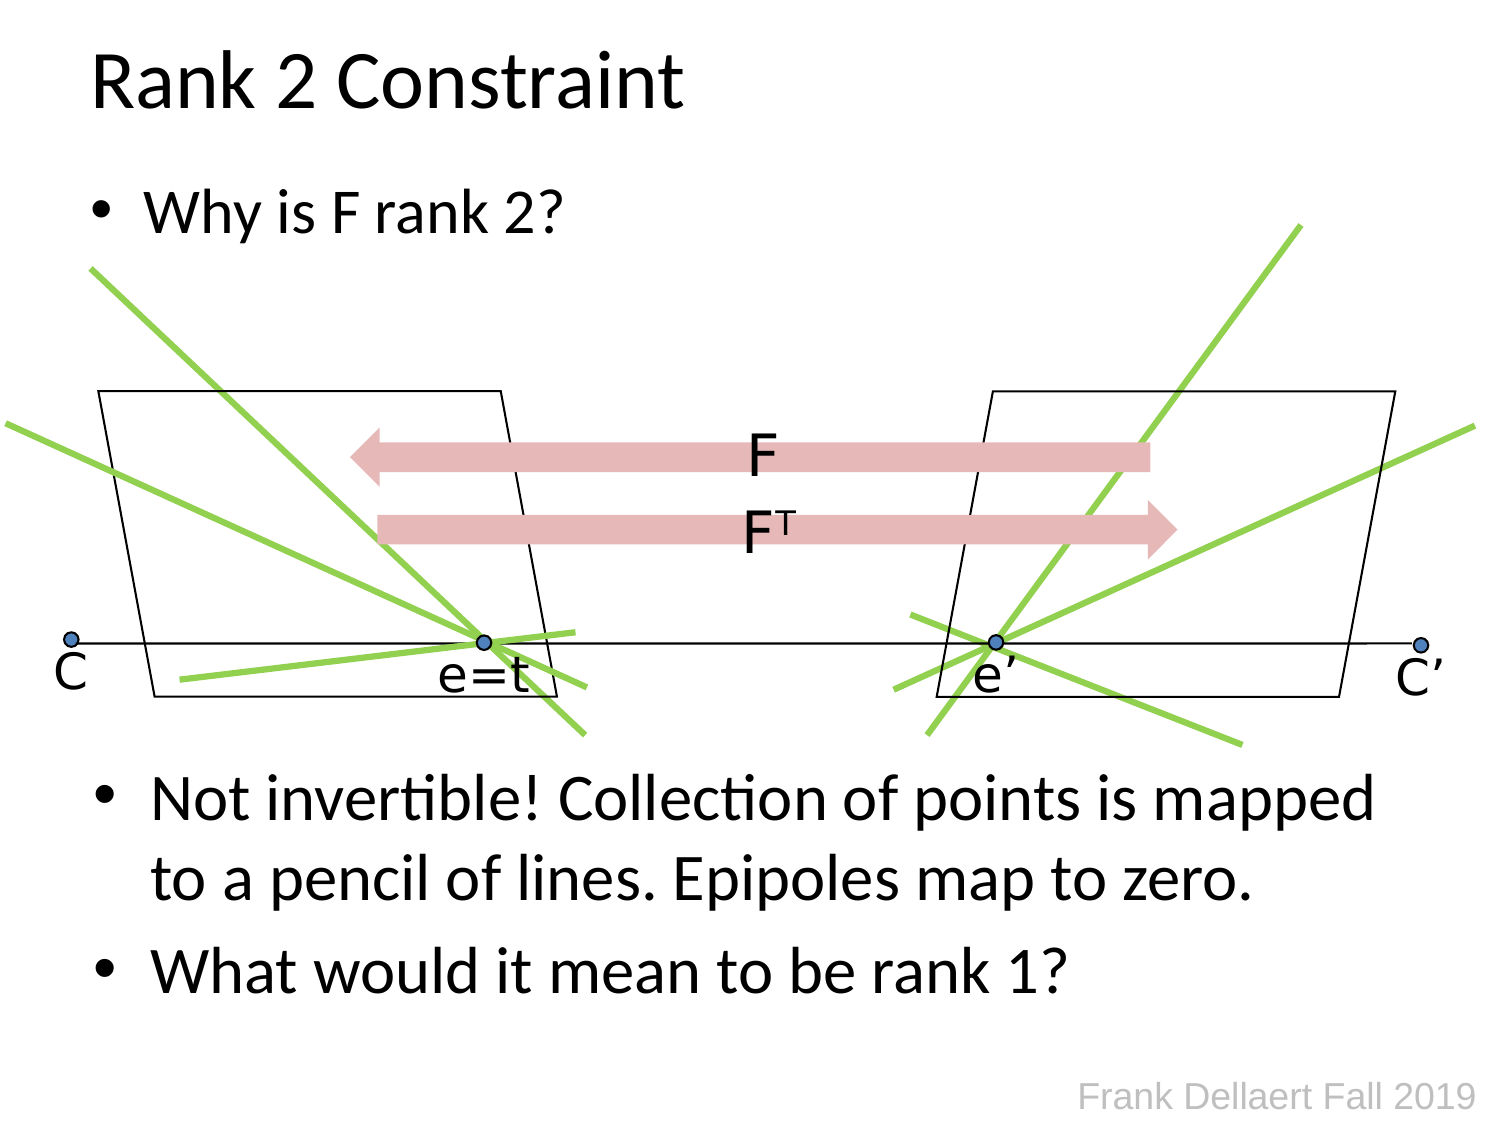

# Rank 2 Constraint
Why is F rank 2?

F

FT

C

e’

e=t

C’

Not invertible! Collection of points is mapped to a pencil of lines. Epipoles map to zero.
What would it mean to be rank 1?